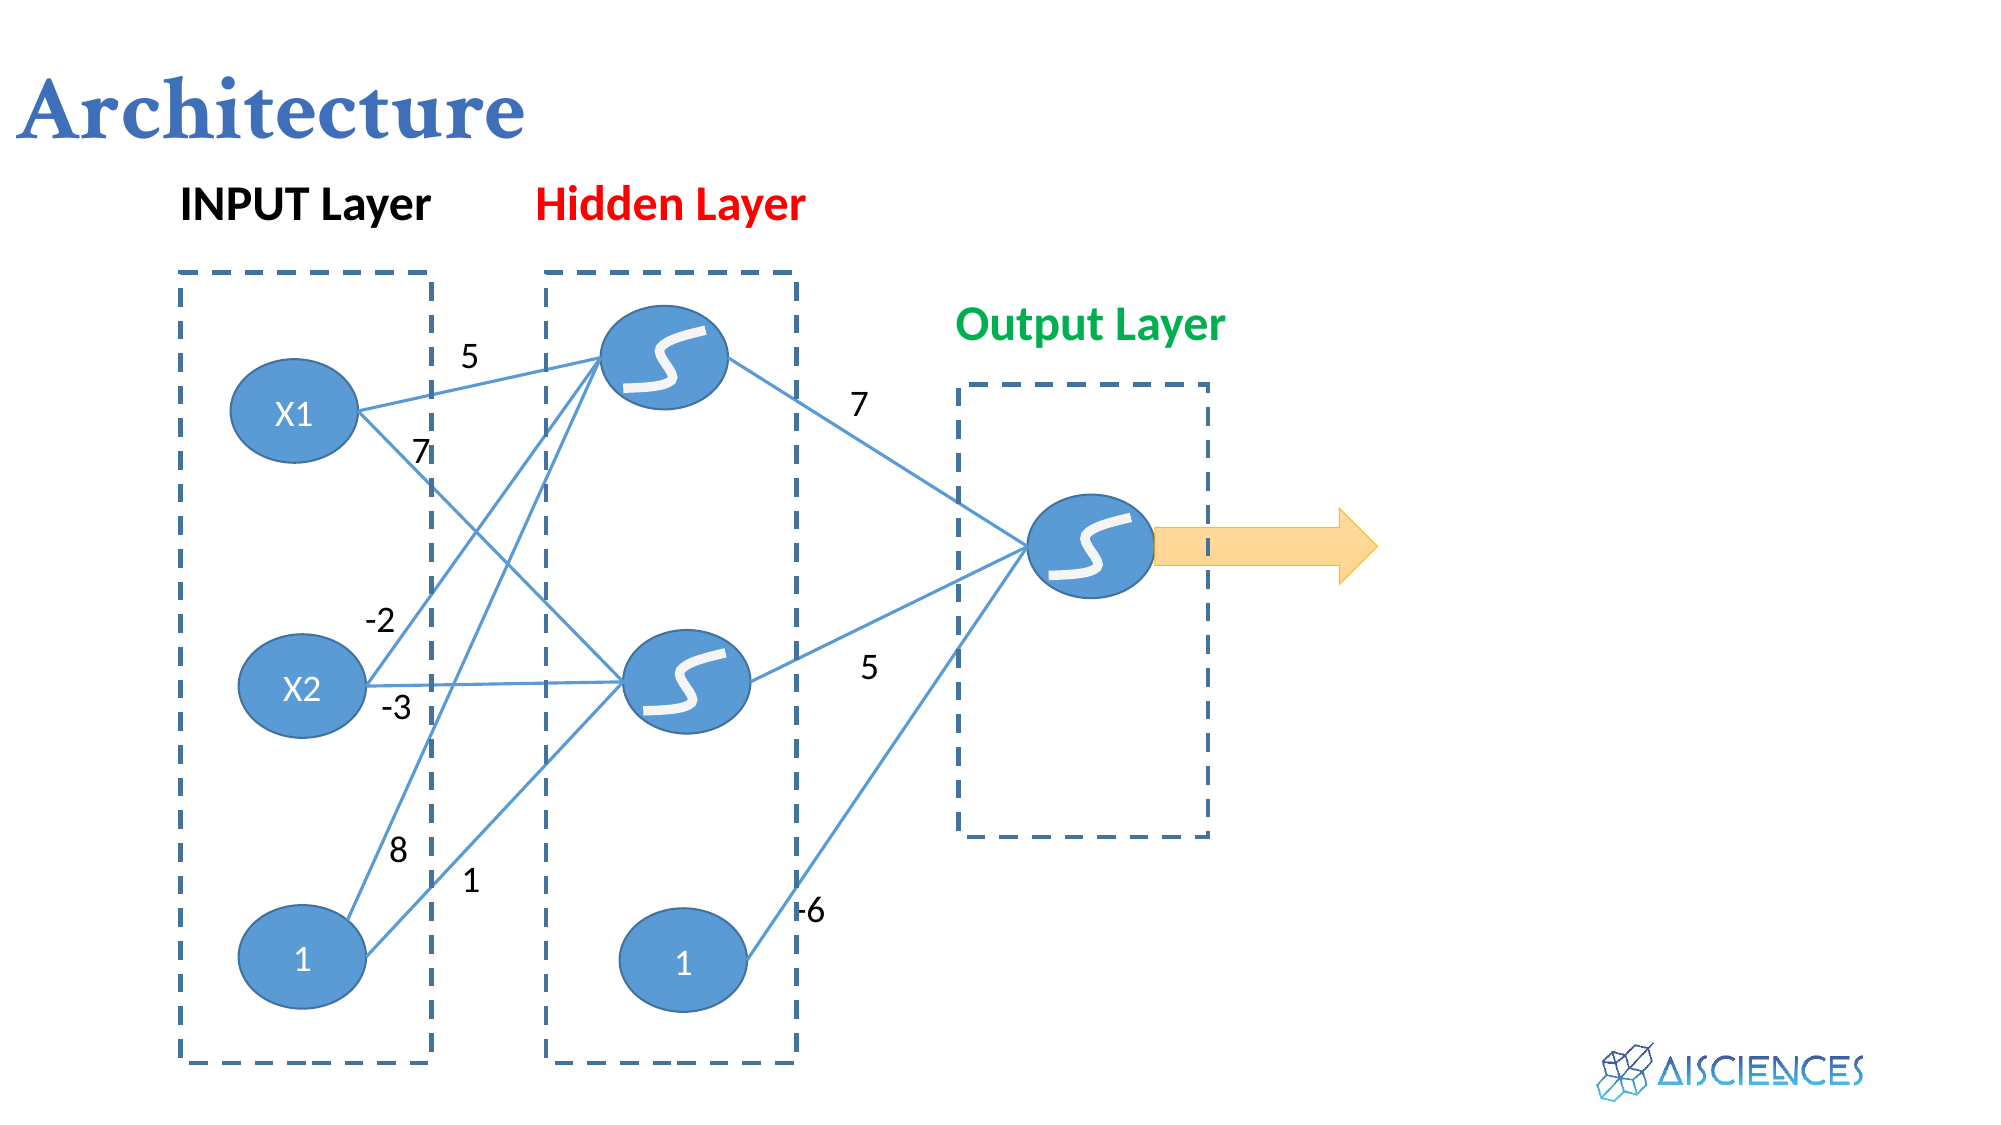

# Architecture
INPUT Layer
Hidden Layer

Output Layer

5

X1
7

7

-2

X2
5

-3
8
1
-6
1
1